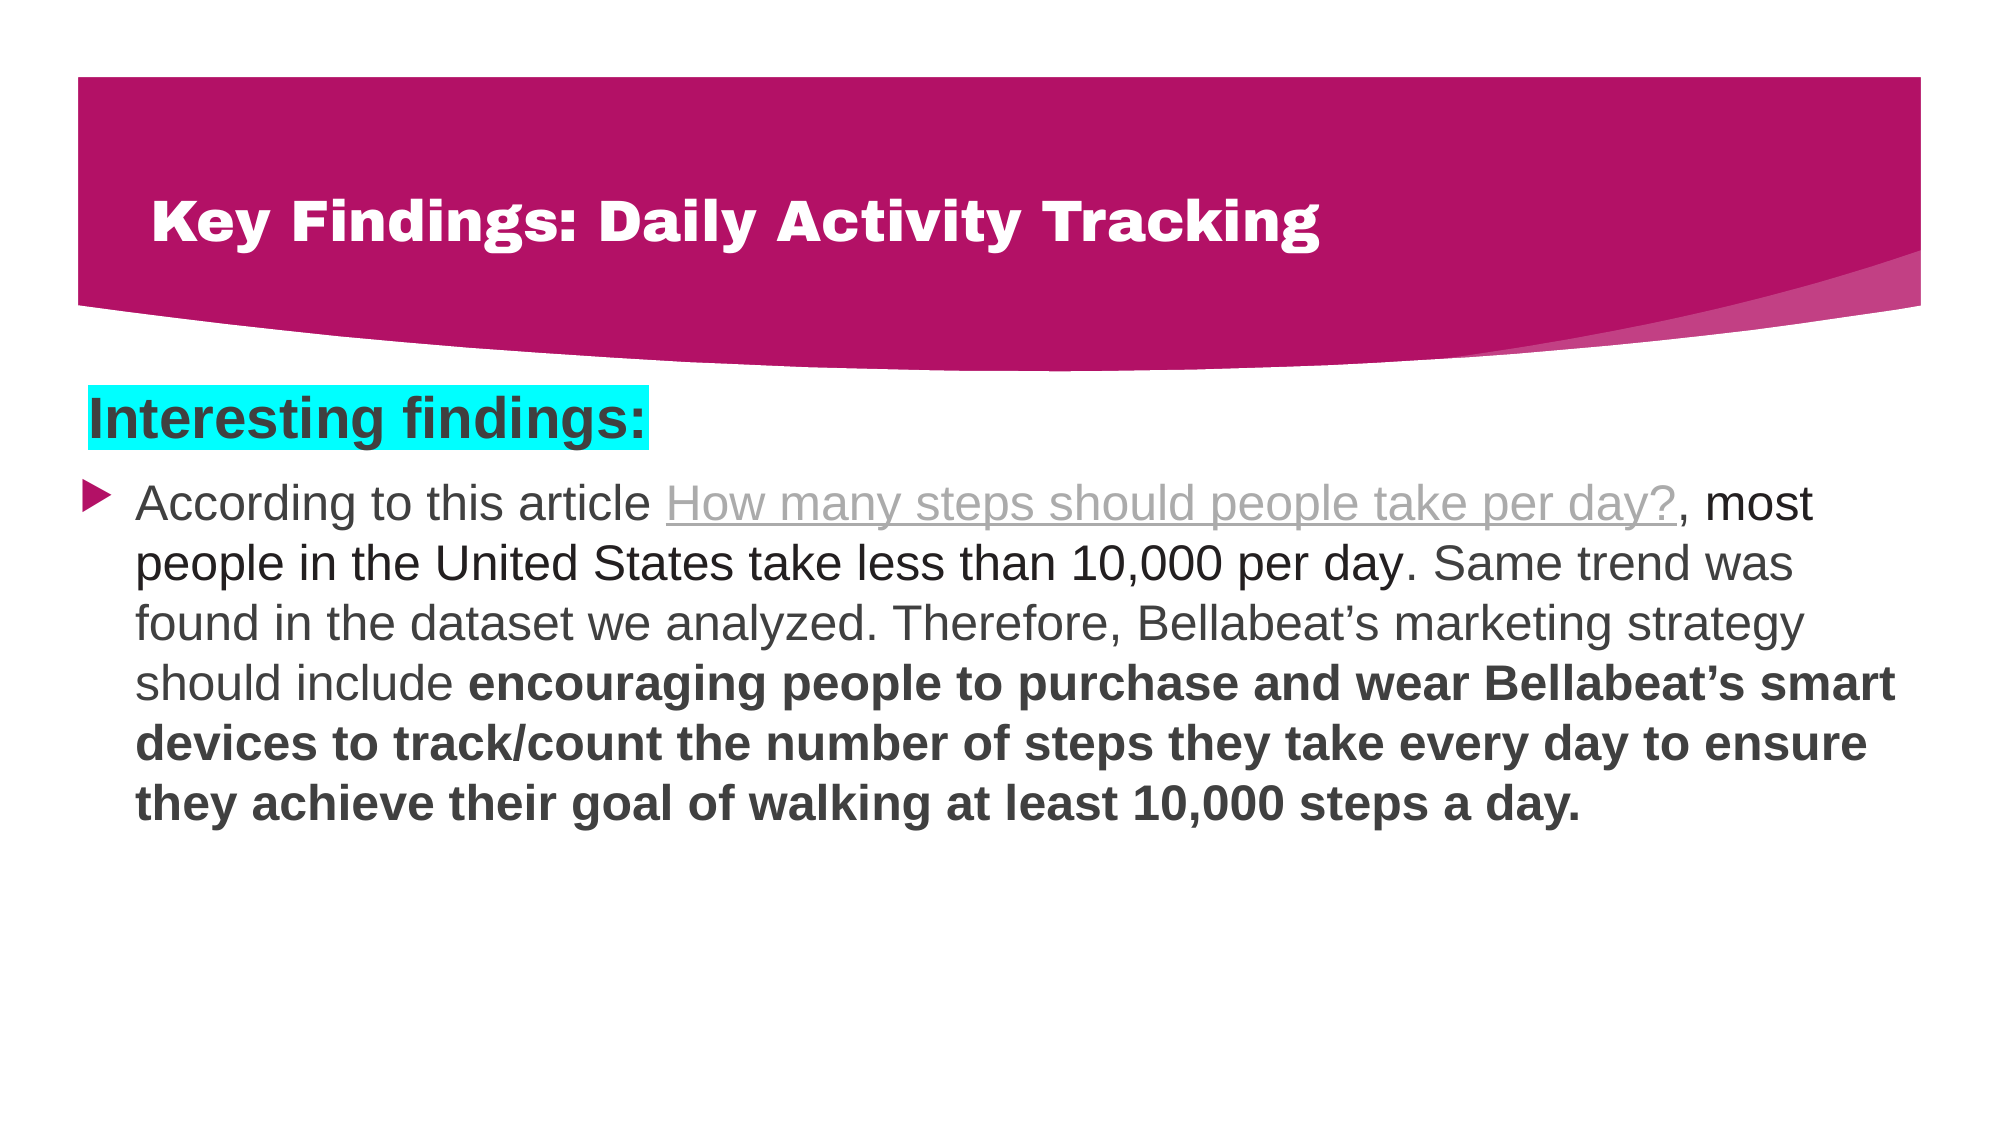

# Key Findings: Daily Activity Tracking

Interesting findings:
According to this article How many steps should people take per day?, most people in the United States take less than 10,000 per day. Same trend was found in the dataset we analyzed. Therefore, Bellabeat’s marketing strategy should include encouraging people to purchase and wear Bellabeat’s smart devices to track/count the number of steps they take every day to ensure they achieve their goal of walking at least 10,000 steps a day.